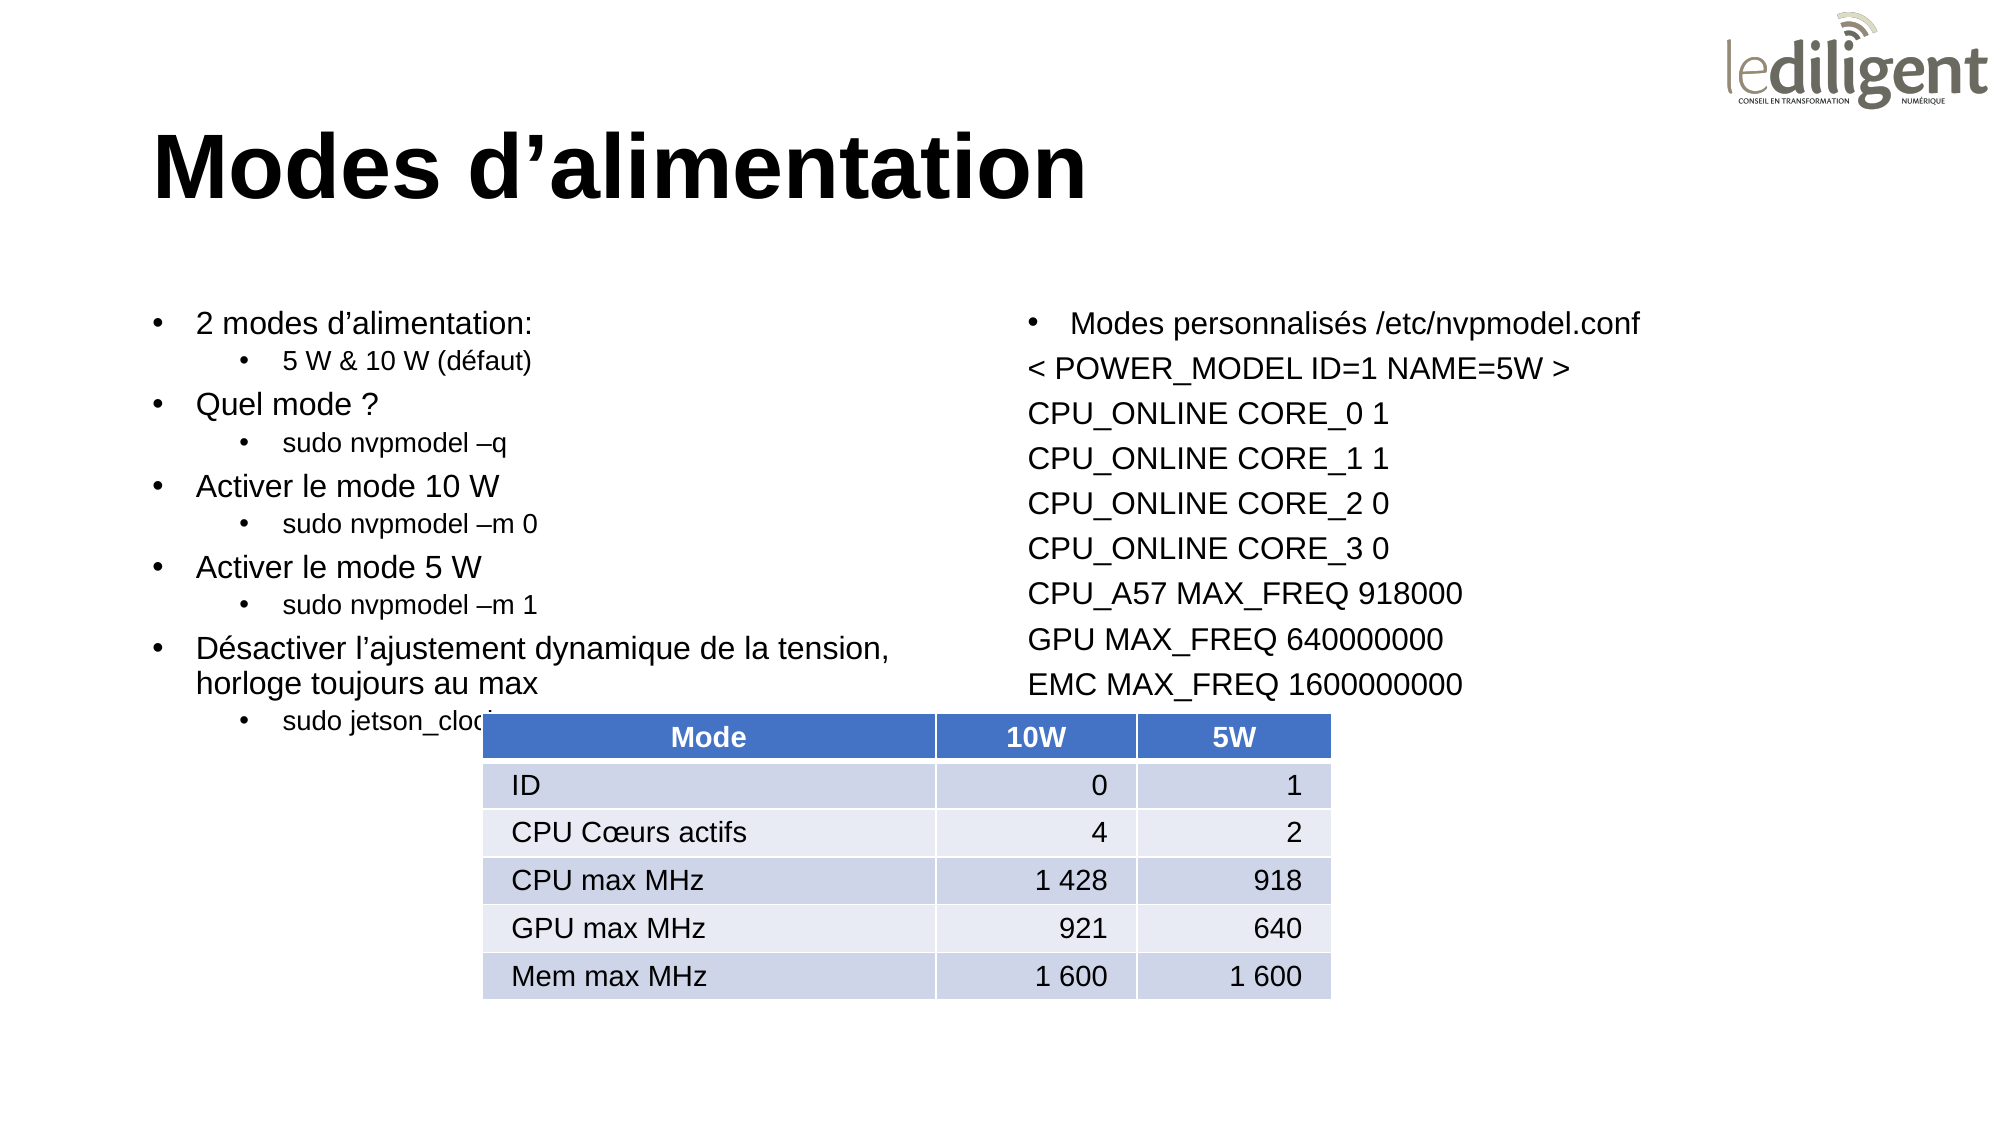

# Modes d’alimentation
2 modes d’alimentation:
5 W & 10 W (défaut)
Quel mode ?
sudo nvpmodel –q
Activer le mode 10 W
sudo nvpmodel –m 0
Activer le mode 5 W
sudo nvpmodel –m 1
Désactiver l’ajustement dynamique de la tension, horloge toujours au max
sudo jetson_clocks

Modes personnalisés /etc/nvpmodel.conf
< POWER_MODEL ID=1 NAME=5W >
CPU_ONLINE CORE_0 1
CPU_ONLINE CORE_1 1
CPU_ONLINE CORE_2 0
CPU_ONLINE CORE_3 0
CPU_A57 MAX_FREQ 918000
GPU MAX_FREQ 640000000
EMC MAX_FREQ 1600000000

| Mode | 10W | 5W |
| --- | --- | --- |
| ID | 0 | 1 |
| CPU Cœurs actifs | 4 | 2 |
| CPU max MHz | 1 428 | 918 |
| GPU max MHz | 921 | 640 |
| Mem max MHz | 1 600 | 1 600 |